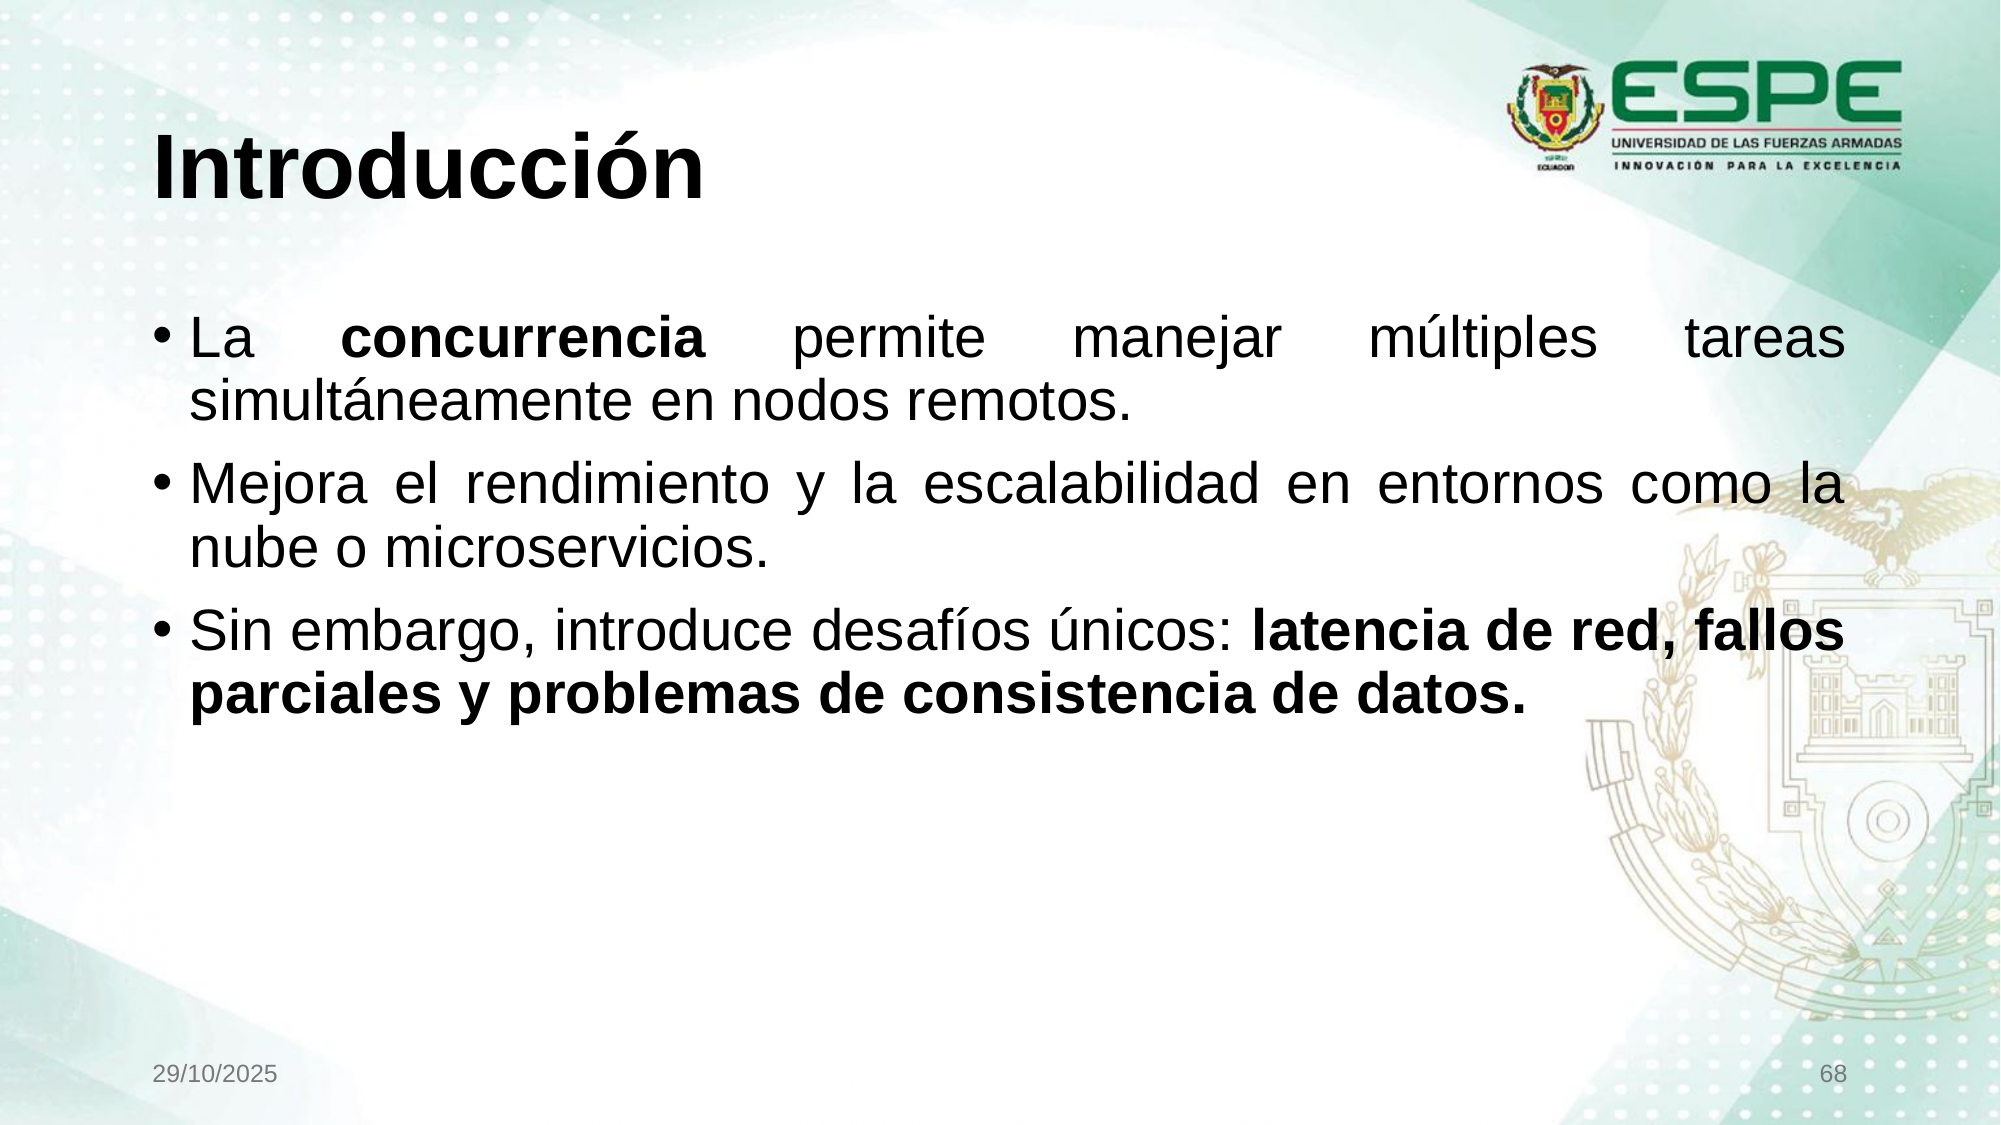

# Introducción
La concurrencia permite manejar múltiples tareas simultáneamente en nodos remotos.
Mejora el rendimiento y la escalabilidad en entornos como la nube o microservicios.
Sin embargo, introduce desafíos únicos: latencia de red, fallos parciales y problemas de consistencia de datos.
29/10/2025
68